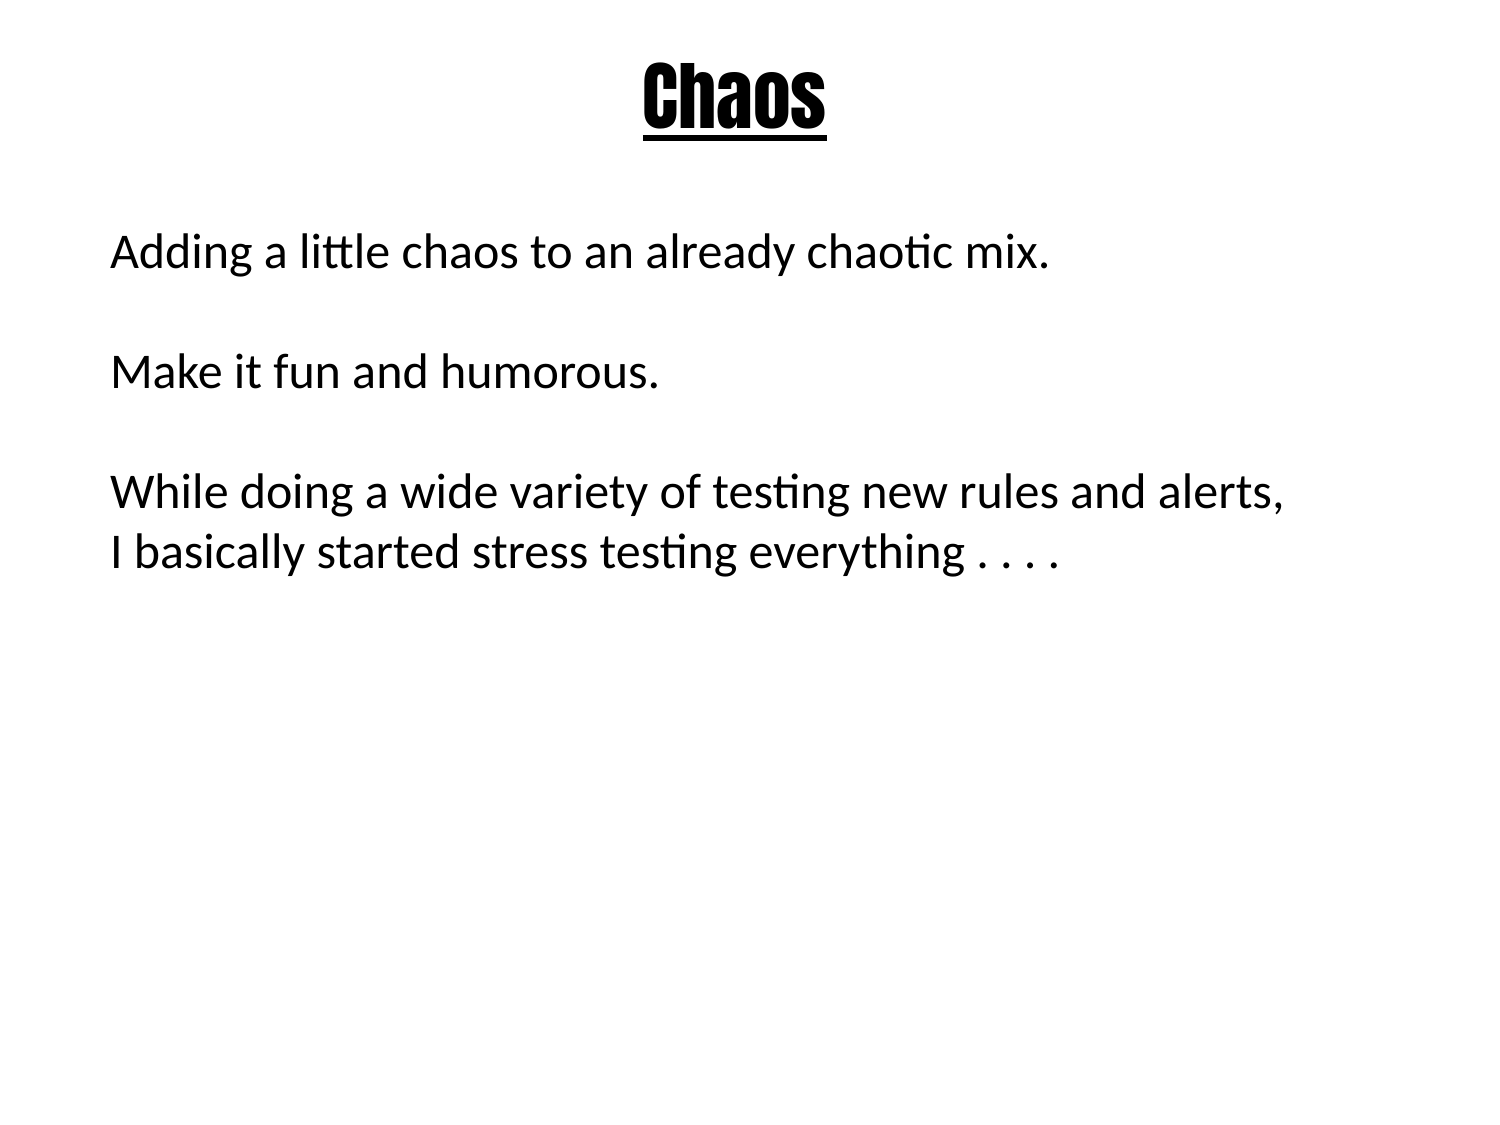

# Chaos
Adding a little chaos to an already chaotic mix.

Make it fun and humorous.

While doing a wide variety of testing new rules and alerts,
I basically started stress testing everything . . . .